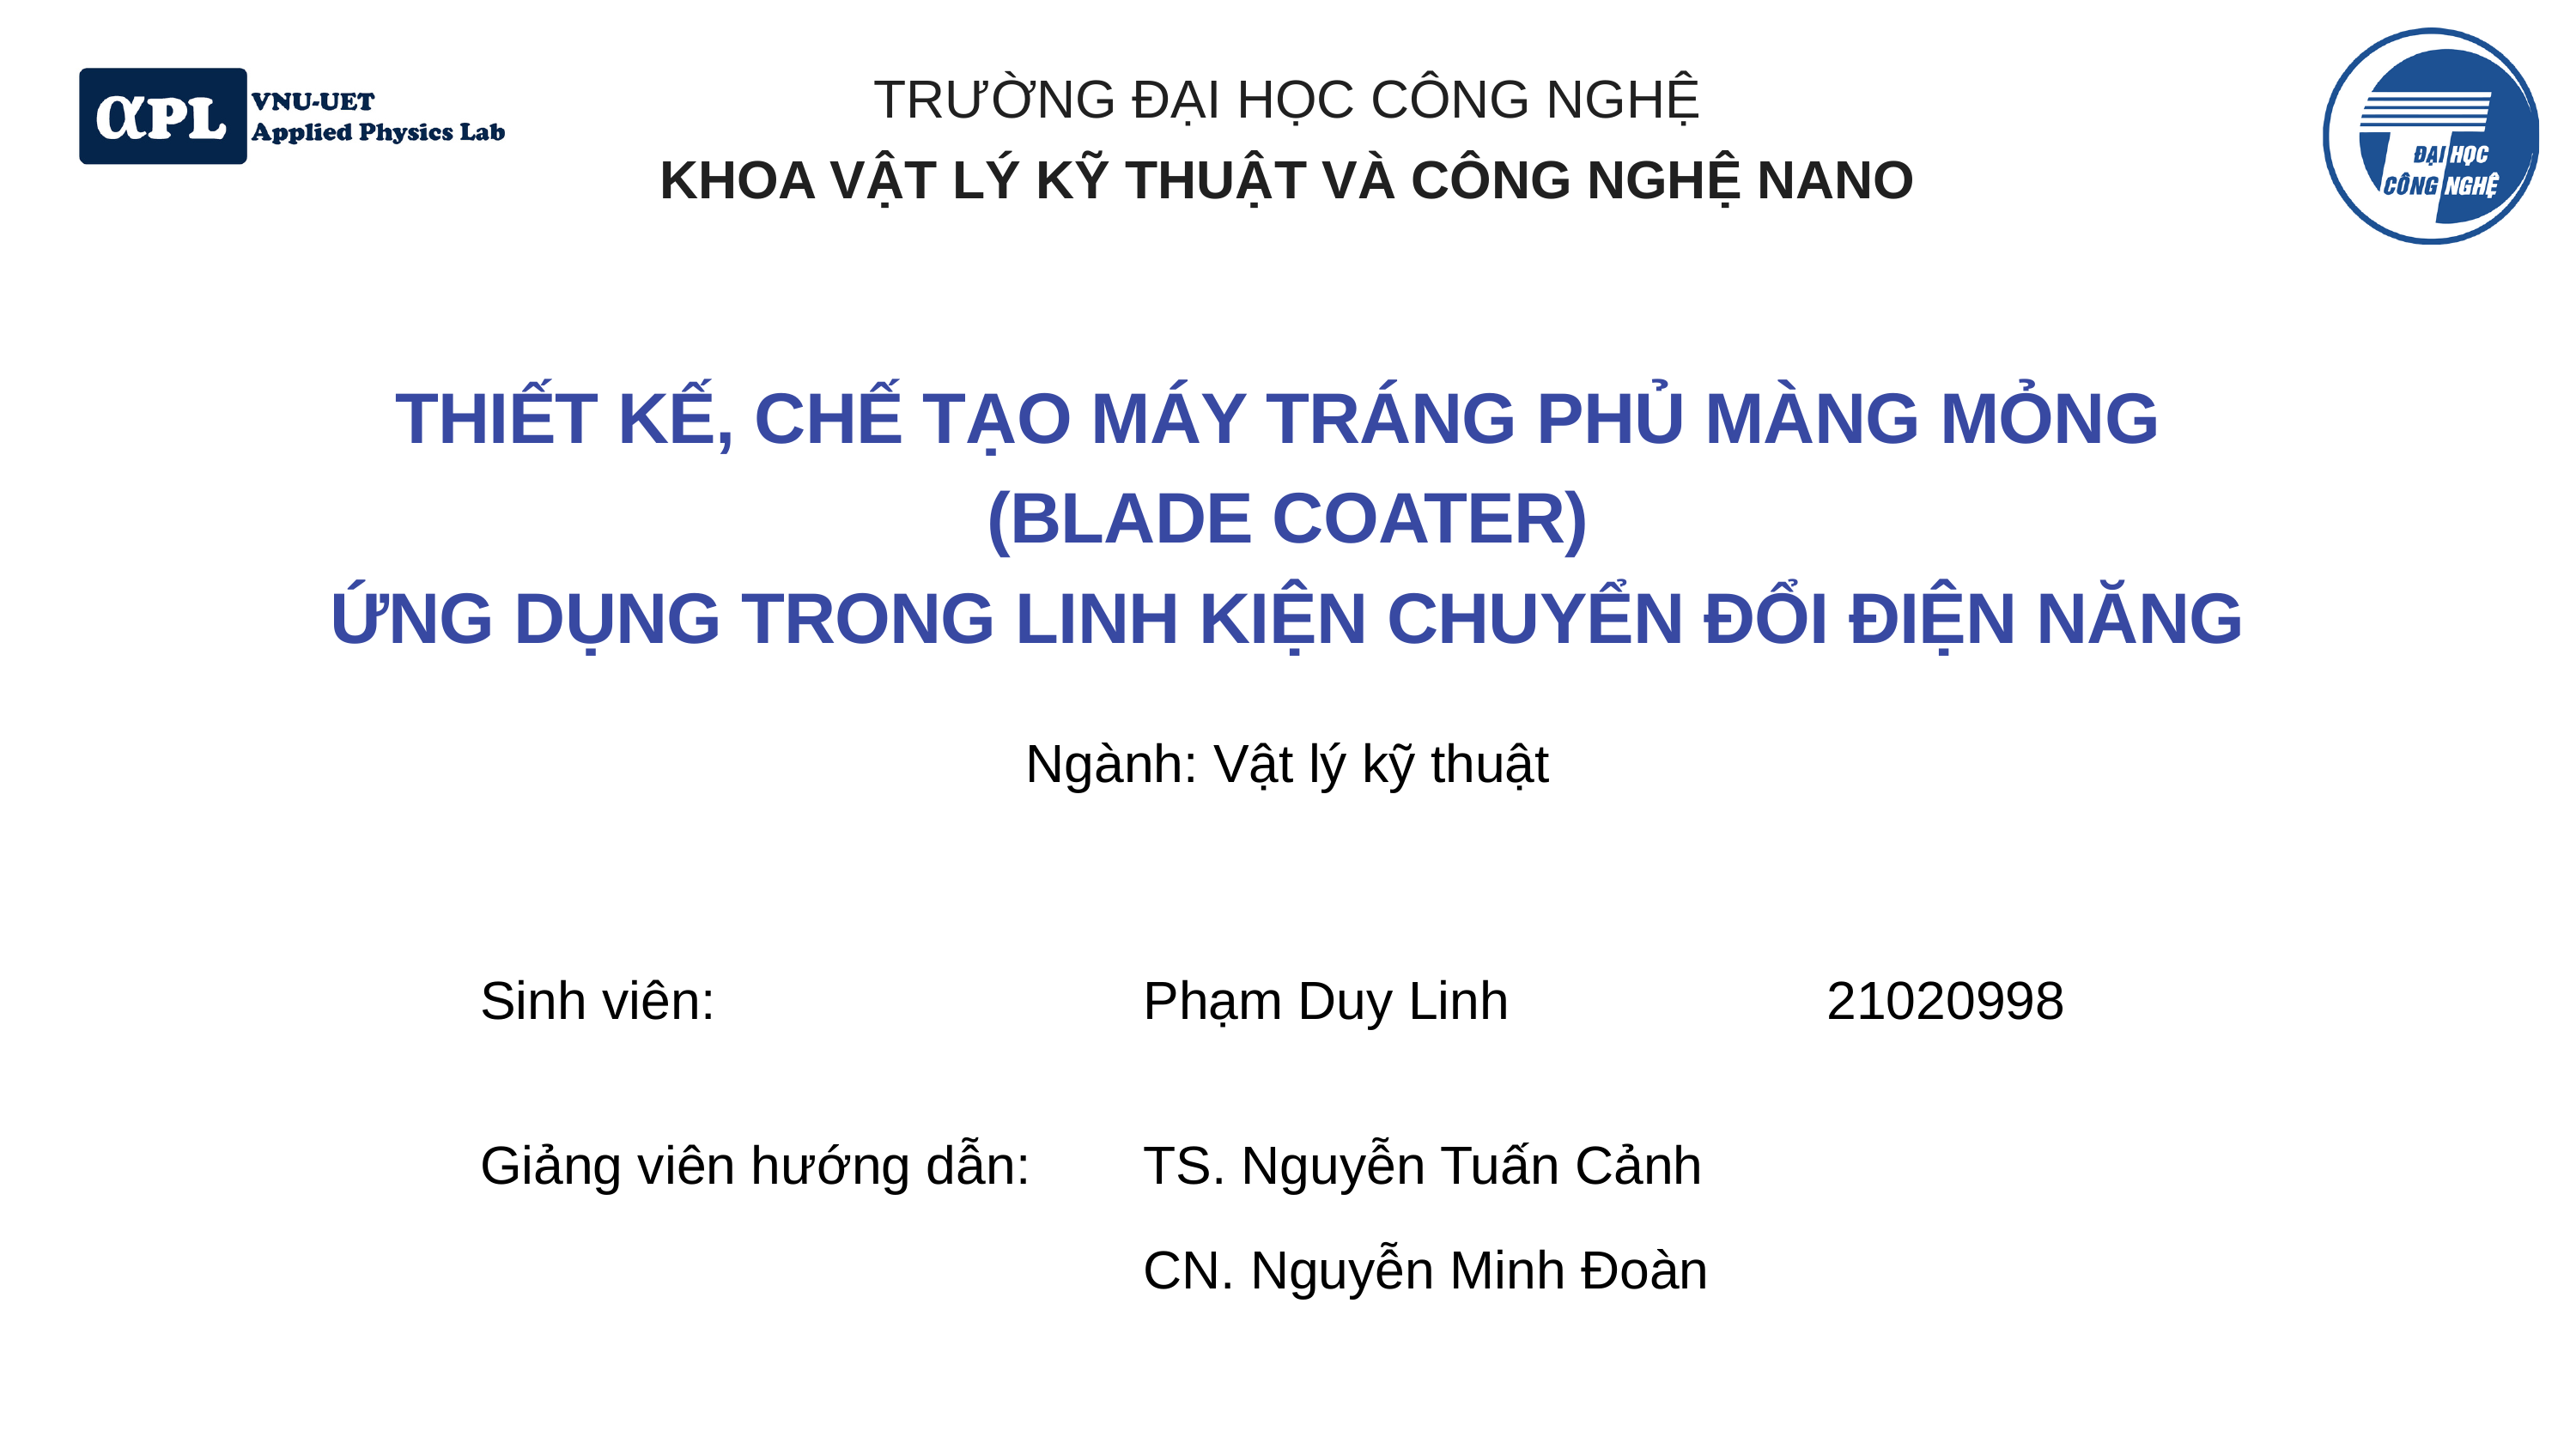

TRƯỜNG ĐẠI HỌC CÔNG NGHỆ
KHOA VẬT LÝ KỸ THUẬT VÀ CÔNG NGHỆ NANO
THIẾT KẾ, CHẾ TẠO MÁY TRÁNG PHỦ MÀNG MỎNG
(BLADE COATER)
ỨNG DỤNG TRONG LINH KIỆN CHUYỂN ĐỔI ĐIỆN NĂNG
| Ngành: Vật lý kỹ thuật |
| --- |
| Sinh viên: | Phạm Duy Linh | 21020998 |
| --- | --- | --- |
| Giảng viên hướng dẫn: | TS. Nguyễn Tuấn Cảnh |  |
|  | CN. Nguyễn Minh Đoàn |  |